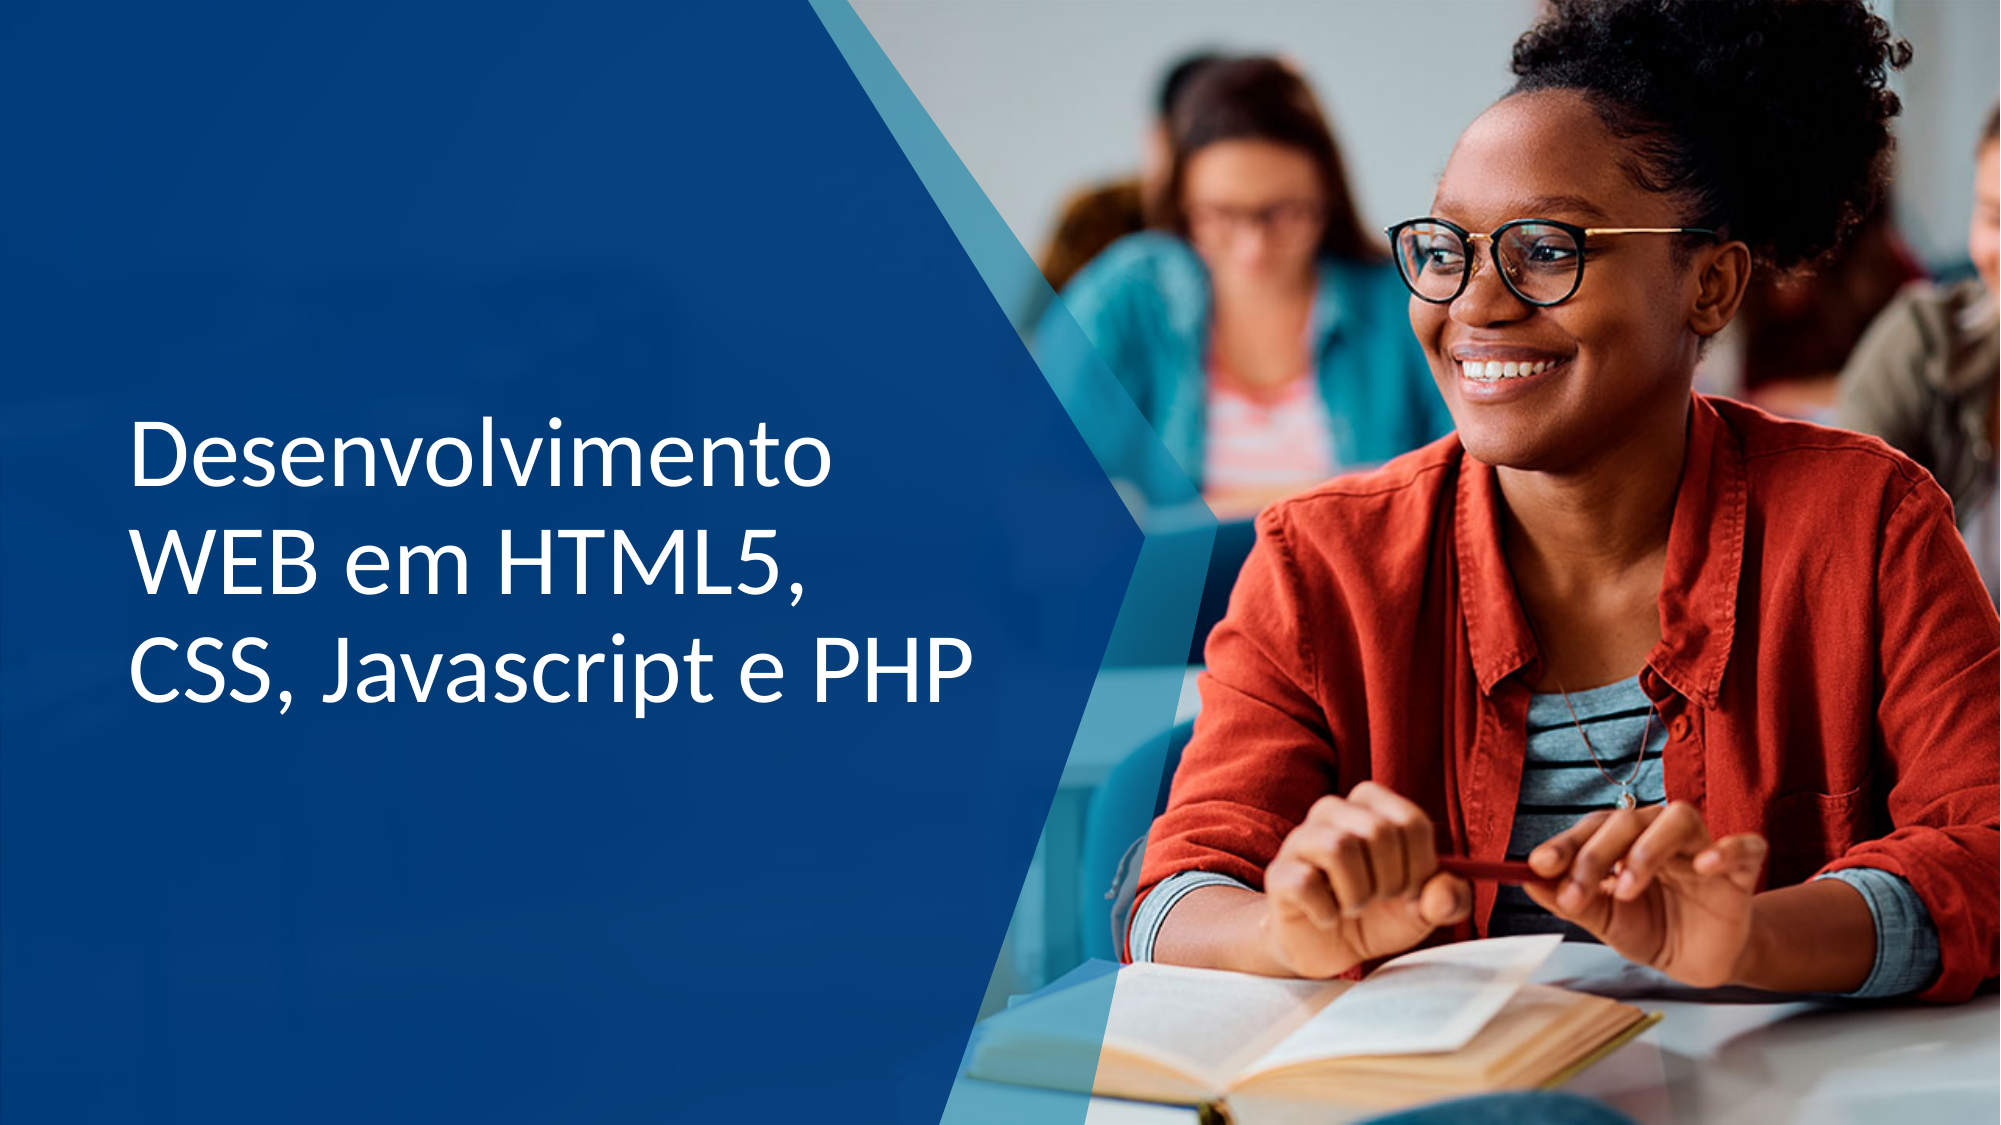

Desenvolvimento WEB em HTML5, CSS, Javascript e PHP